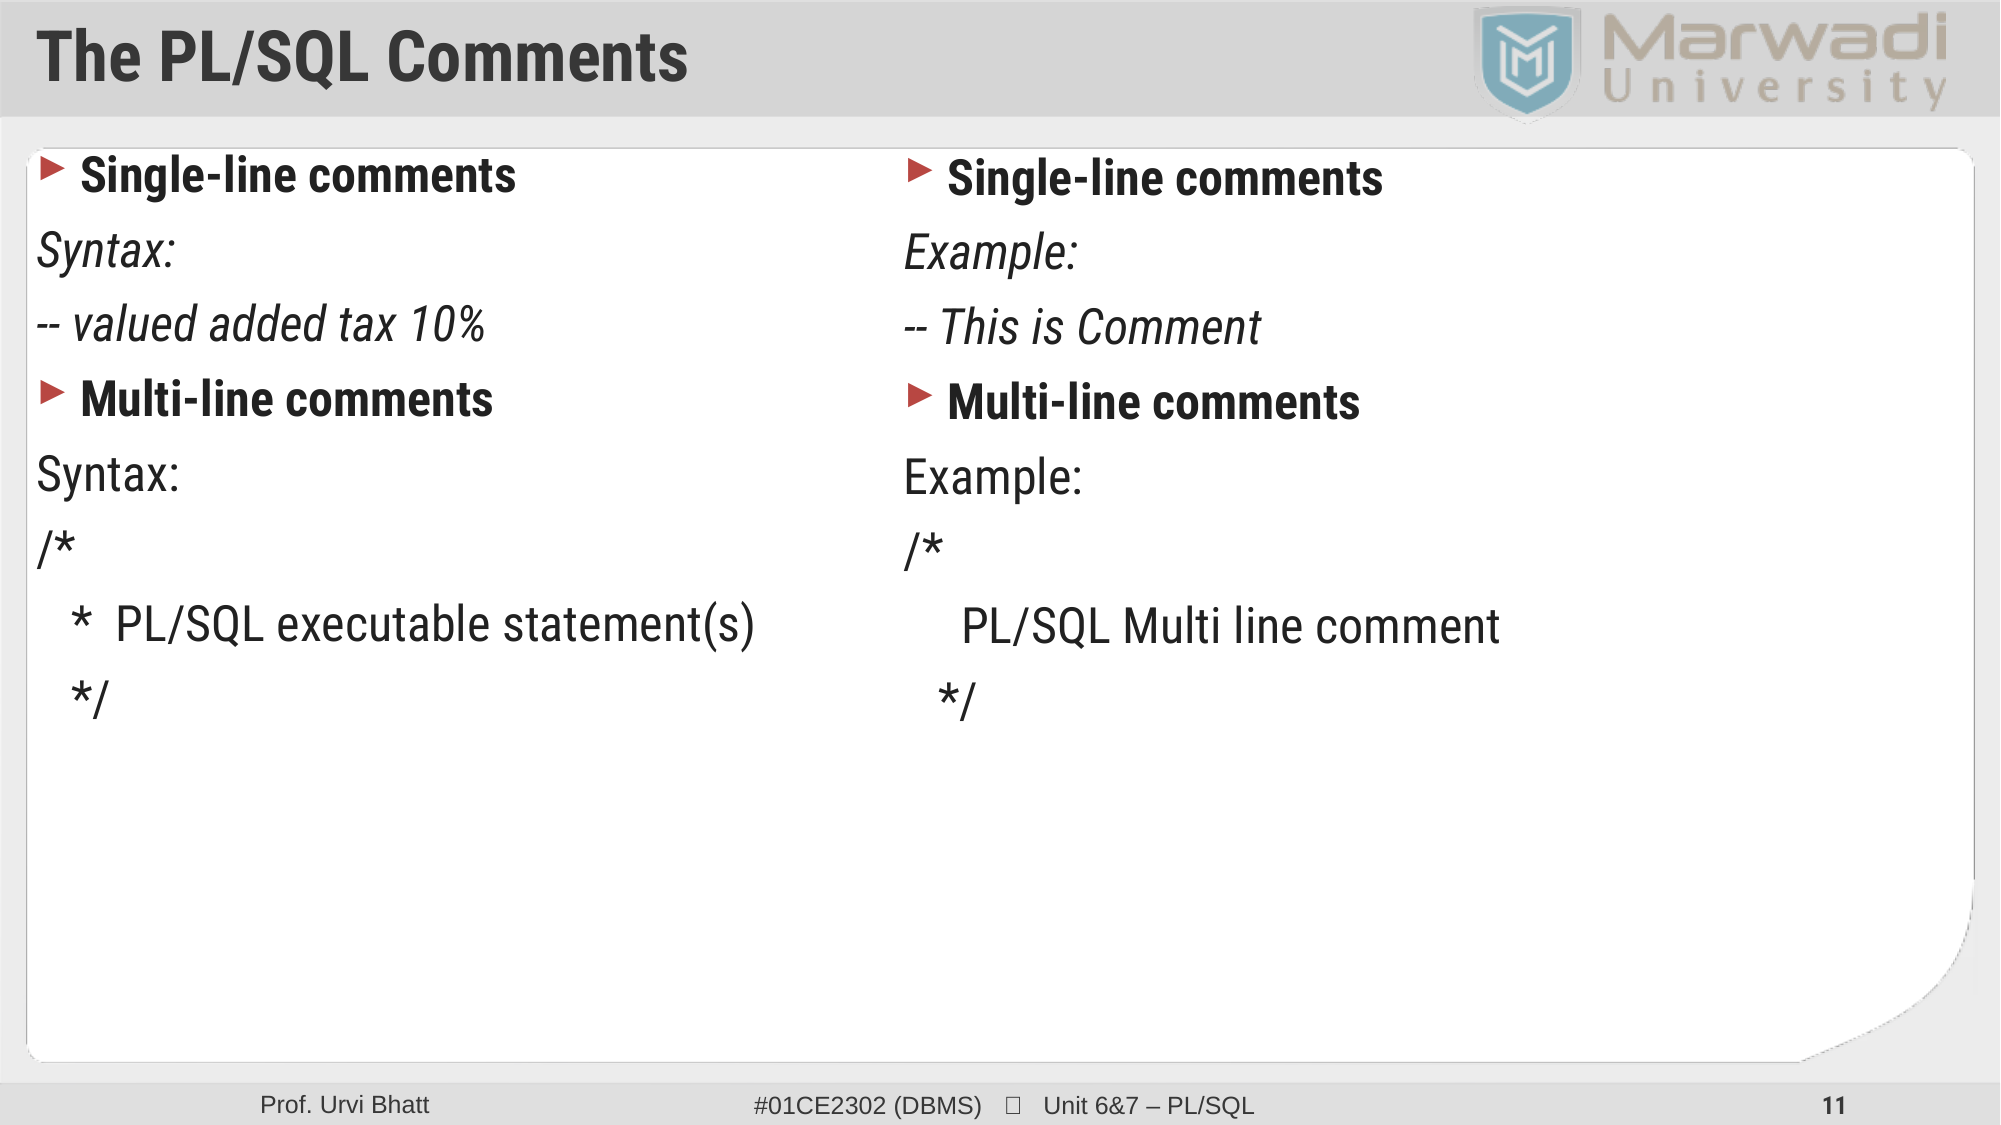

# The PL/SQL Comments
Single-line comments
Syntax:
-- valued added tax 10%
Multi-line comments
Syntax:
/*
   *  PL/SQL executable statement(s)
   */

Single-line comments
Example:
-- This is Comment
Multi-line comments
Example:
/*
     PL/SQL Multi line comment
   */